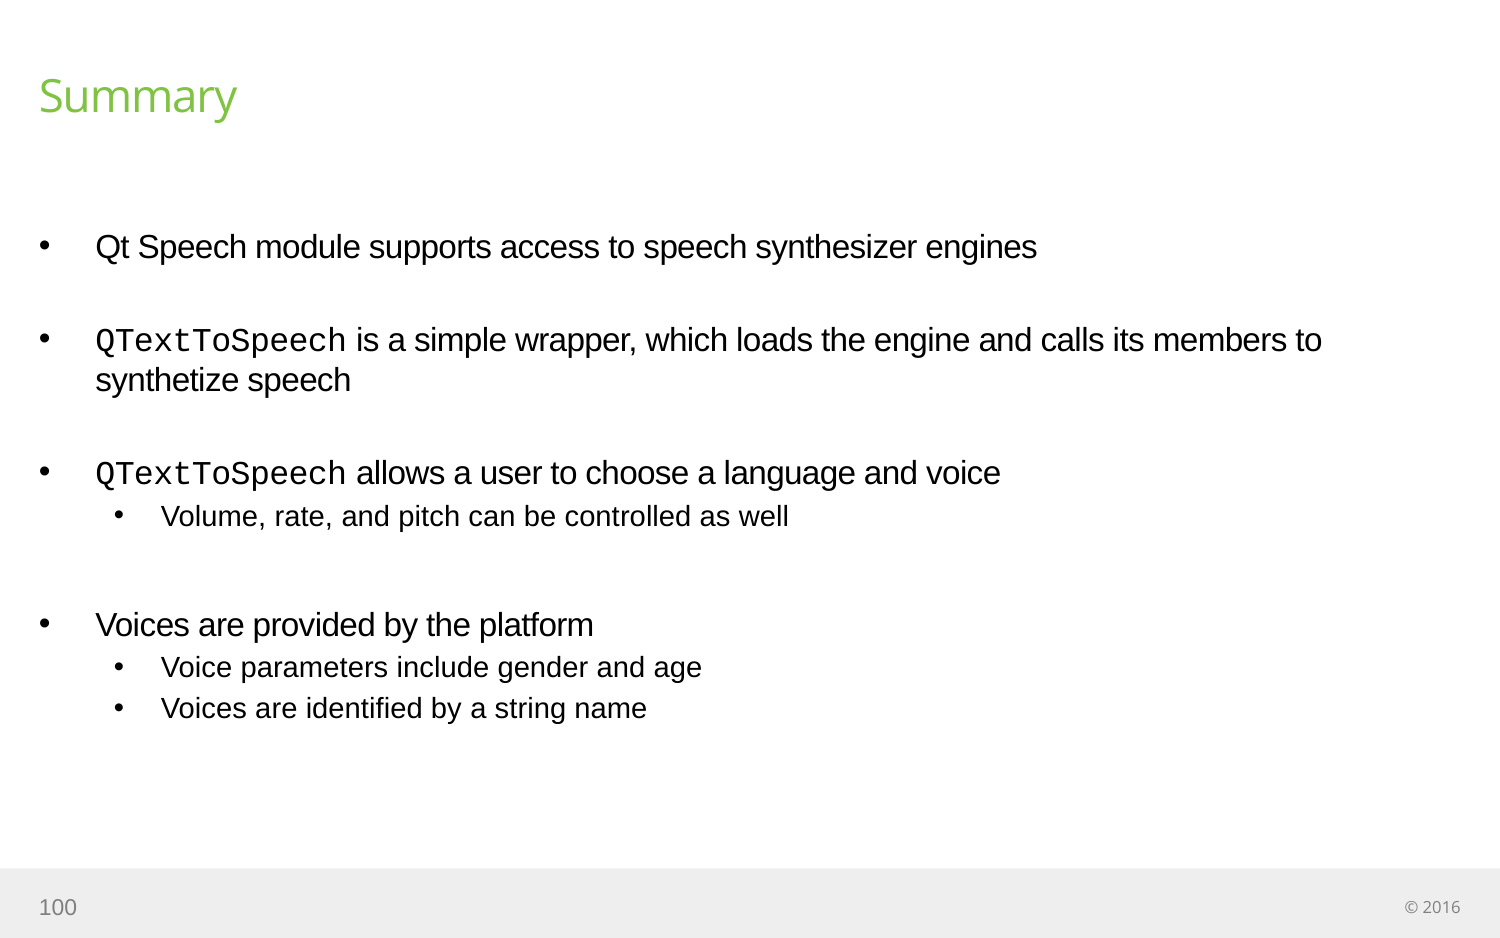

# Summary
Qt Speech module supports access to speech synthesizer engines

QTextToSpeech is a simple wrapper, which loads the engine and calls its members to synthetize speech

QTextToSpeech allows a user to choose a language and voice
Volume, rate, and pitch can be controlled as well

Voices are provided by the platform
Voice parameters include gender and age
Voices are identified by a string name

100
© 2016